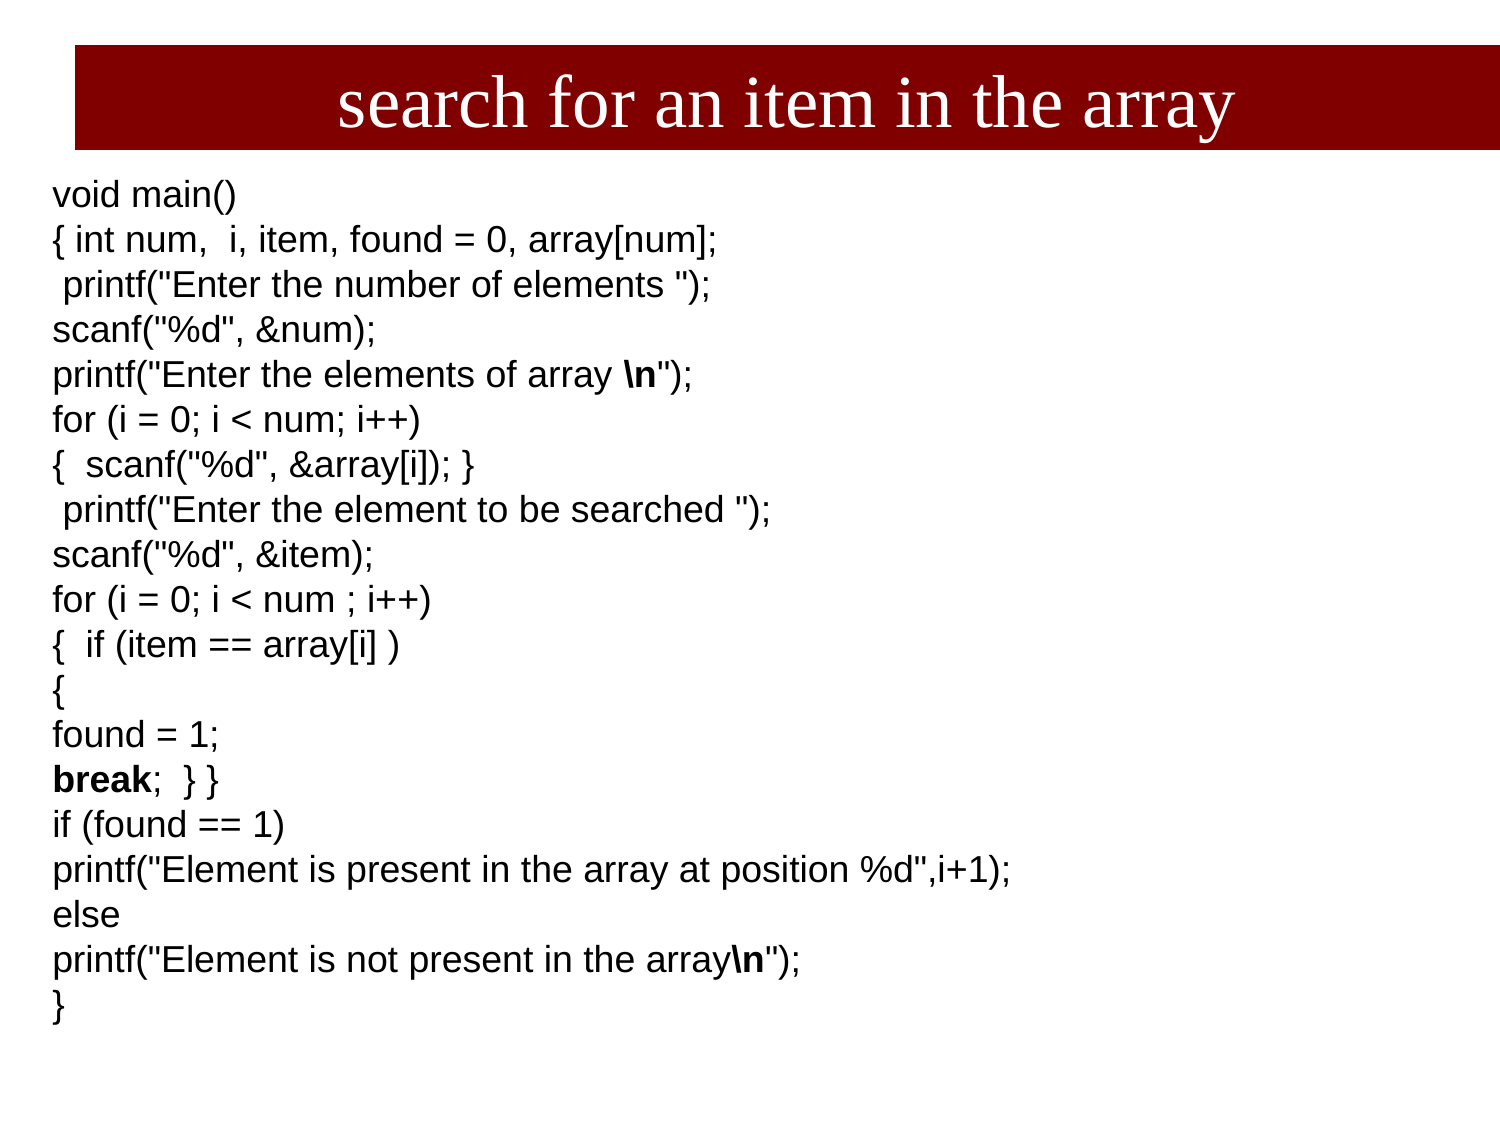

# search for an item in the array
void main()
{ int num,  i, item, found = 0, array[num];
 printf("Enter the number of elements ");
scanf("%d", &num);
printf("Enter the elements of array \n");
for (i = 0; i < num; i++)
{  scanf("%d", &array[i]); }
 printf("Enter the element to be searched ");
scanf("%d", &item);
for (i = 0; i < num ; i++)
{  if (item == array[i] )
{
found = 1;
break;  } }
if (found == 1)
printf("Element is present in the array at position %d",i+1);
else
printf("Element is not present in the array\n");
}